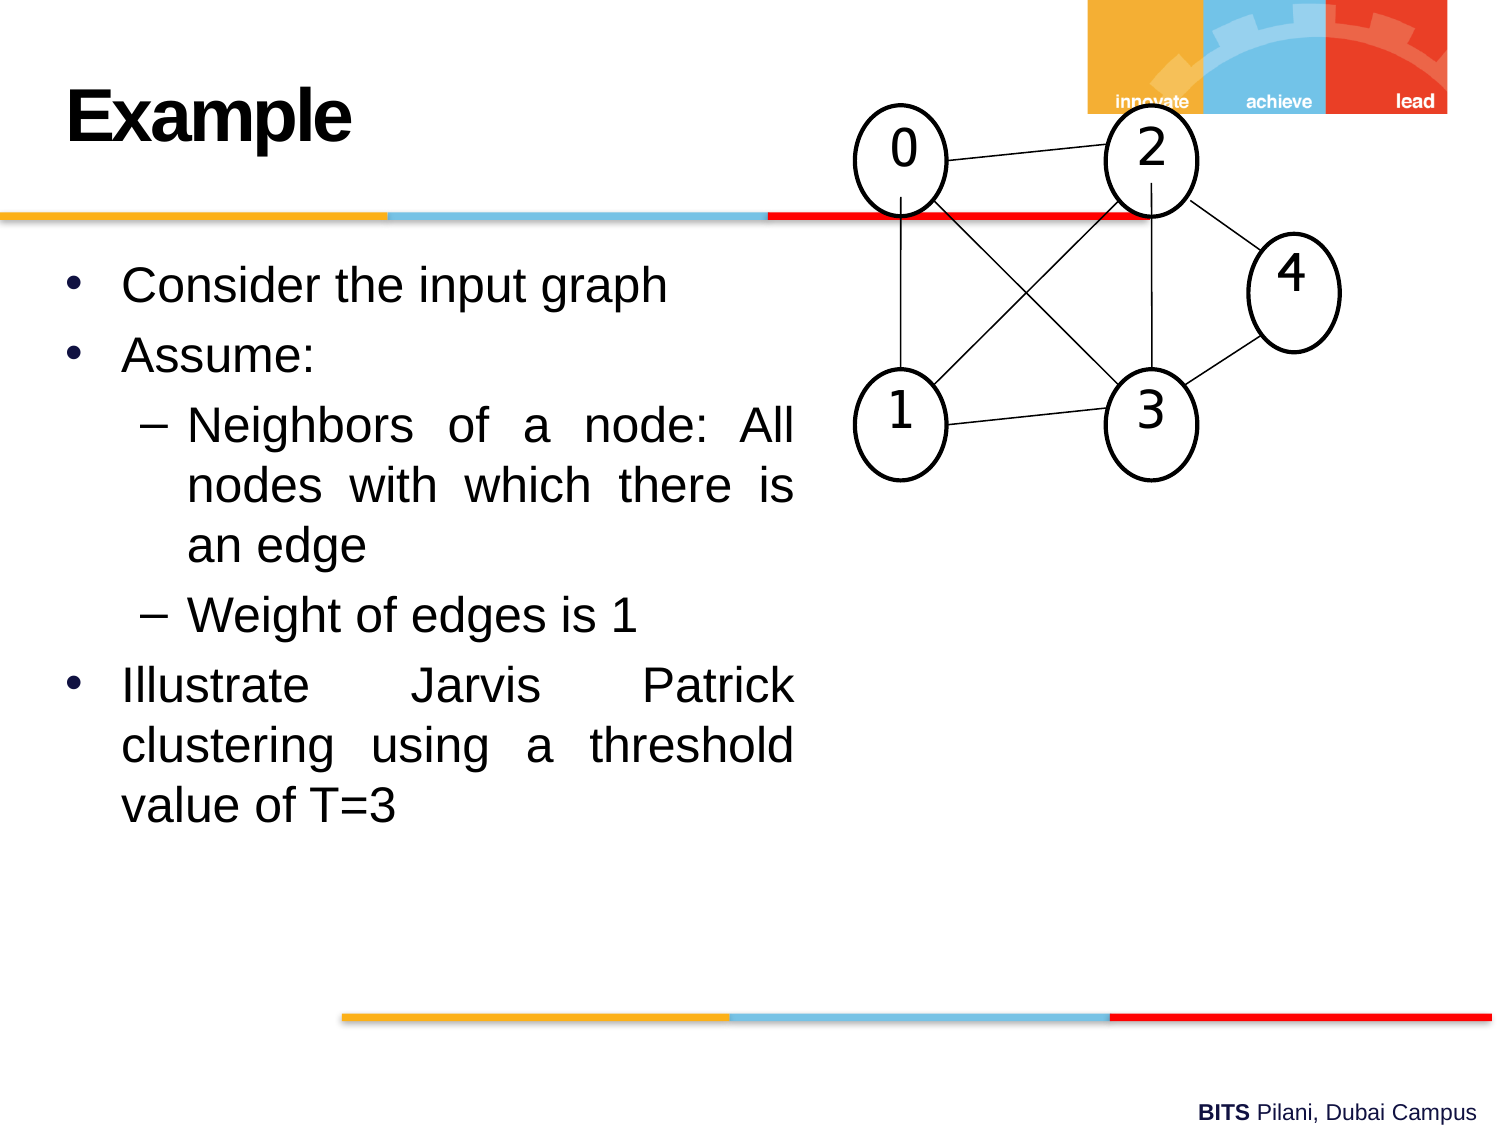

Example

2
0

4

1
3

Consider the input graph
Assume:
Neighbors of a node: All nodes with which there is an edge
Weight of edges is 1
Illustrate Jarvis Patrick clustering using a threshold value of T=3